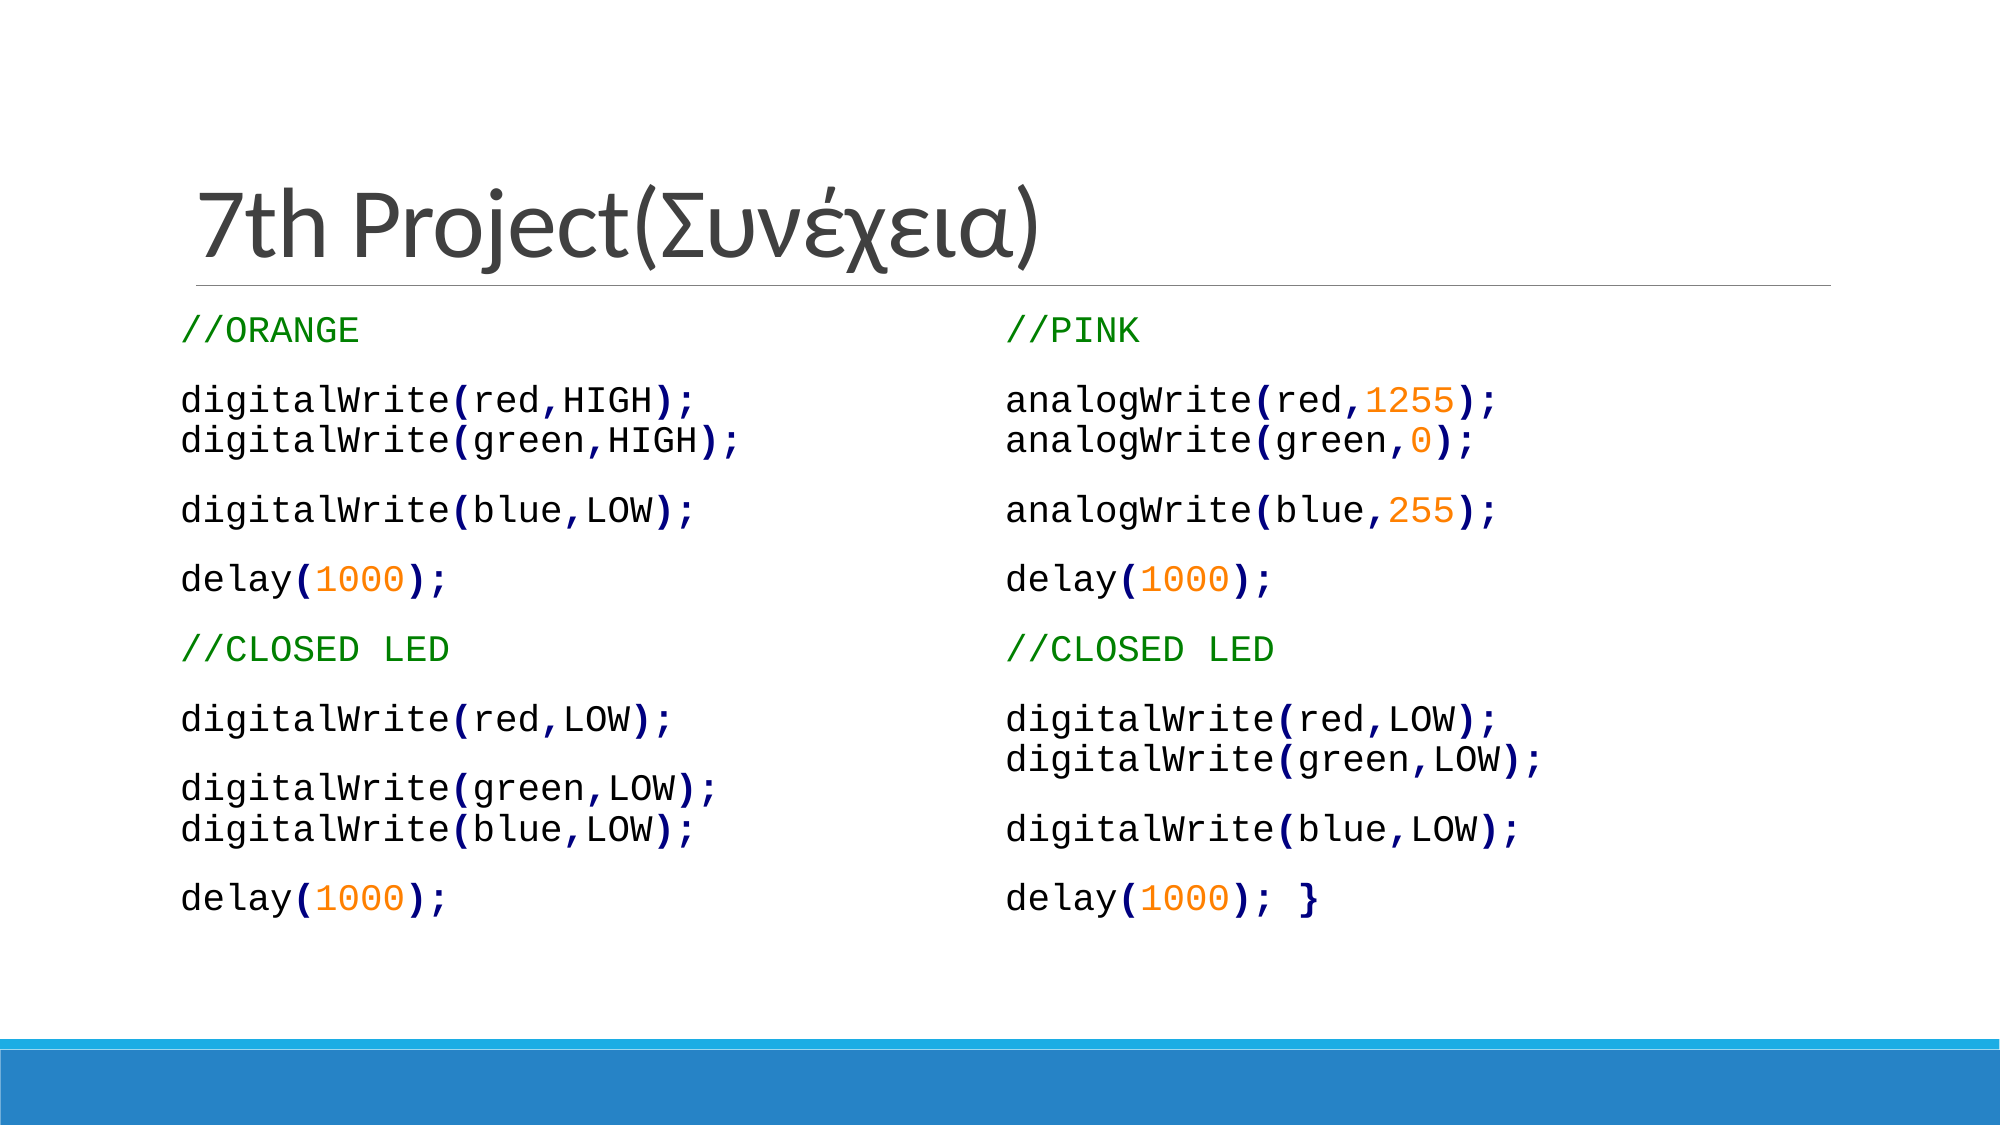

# 7th Project(Συνέχεια)
//ORANGE
digitalWrite(red,HIGH); digitalWrite(green,HIGH);
digitalWrite(blue,LOW);
delay(1000);
//CLOSED LED
digitalWrite(red,LOW);
digitalWrite(green,LOW); digitalWrite(blue,LOW);
delay(1000);

//PINK
analogWrite(red,1255); analogWrite(green,0);
analogWrite(blue,255);
delay(1000);
//CLOSED LED
digitalWrite(red,LOW); digitalWrite(green,LOW);
digitalWrite(blue,LOW);
delay(1000); }